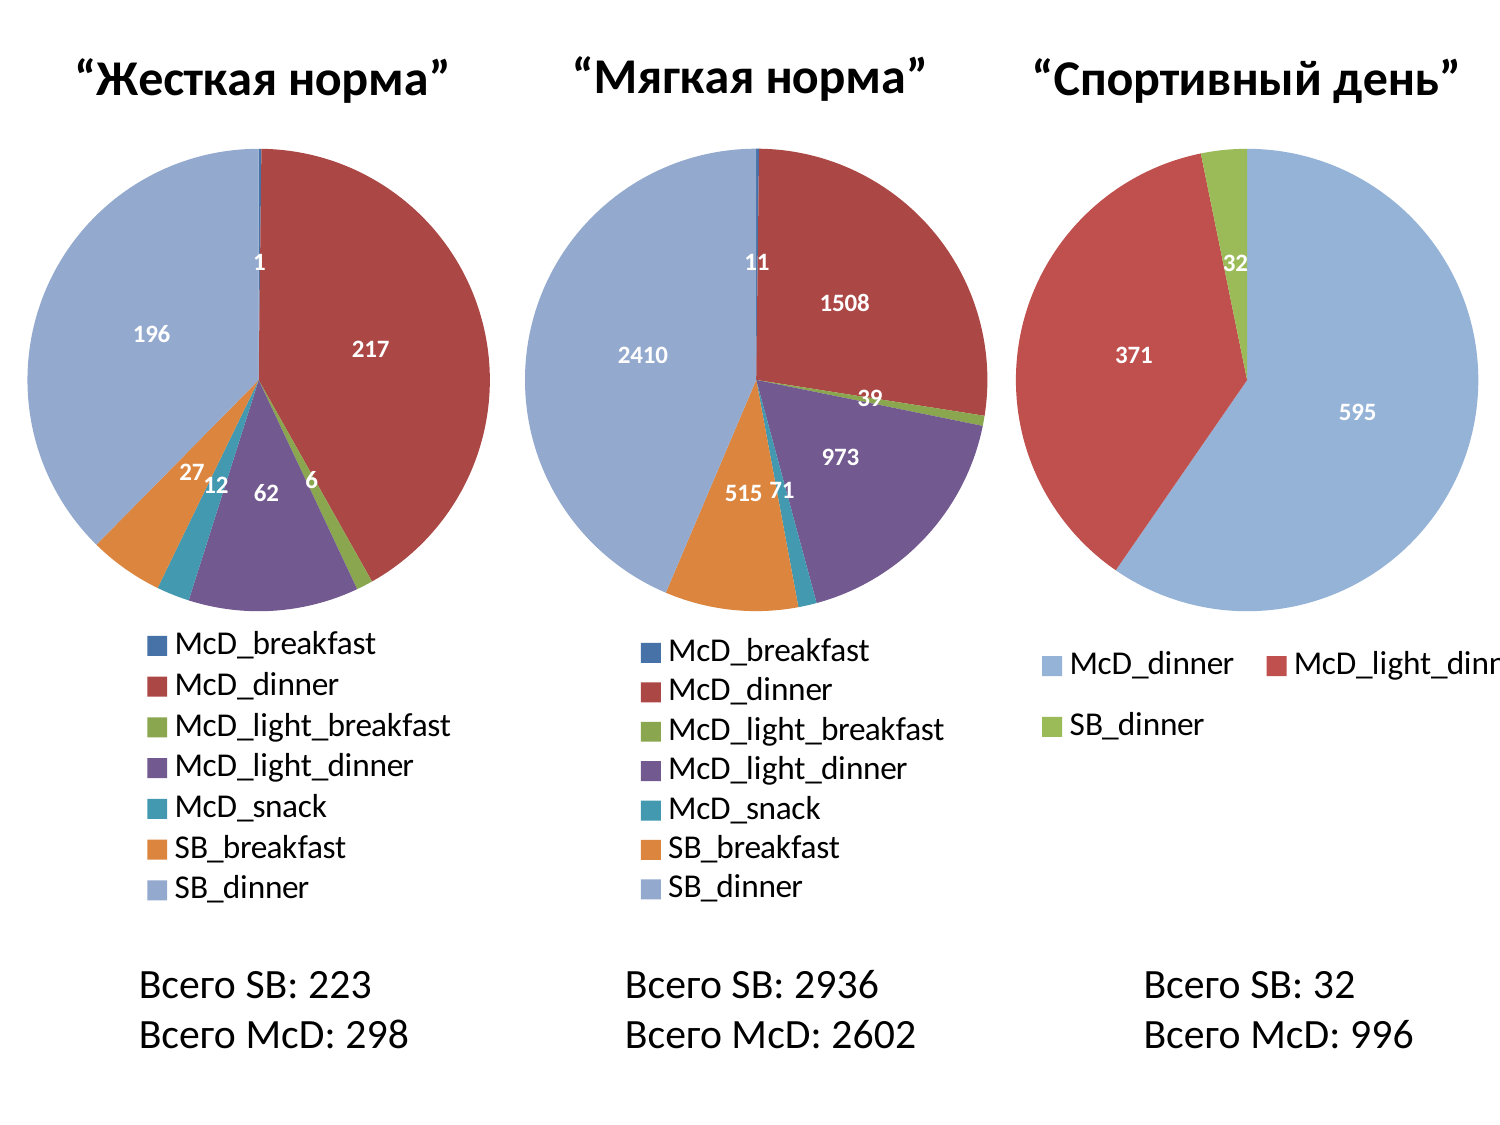

### Chart: “Жесткая норма”

| Category |  |
|---|---|
| McD_breakfast | 1.0 |
| McD_dinner | 217.0 |
| McD_light_breakfast | 6.0 |
| McD_light_dinner | 62.0 |
| McD_snack | 12.0 |
| SB_breakfast | 27.0 |
| SB_dinner | 196.0 |

### Chart: “Спортивный день”

| Category |  |
|---|---|
| McD_dinner | 595.0 |
| McD_light_dinner | 371.0 |
| SB_dinner | 32.0 |

### Chart: “Мягкая норма”

| Category |  |
|---|---|
| McD_breakfast | 11.0 |
| McD_dinner | 1508.0 |
| McD_light_breakfast  | 39.0 |
| McD_light_dinner | 973.0 |
| McD_snack | 71.0 |
| SB_breakfast | 515.0 |
| SB_dinner | 2410.0 |
Всего SB: 223
Всего McD: 298
Всего SB: 2936
Всего McD: 2602
Всего SB: 32
Всего McD: 996